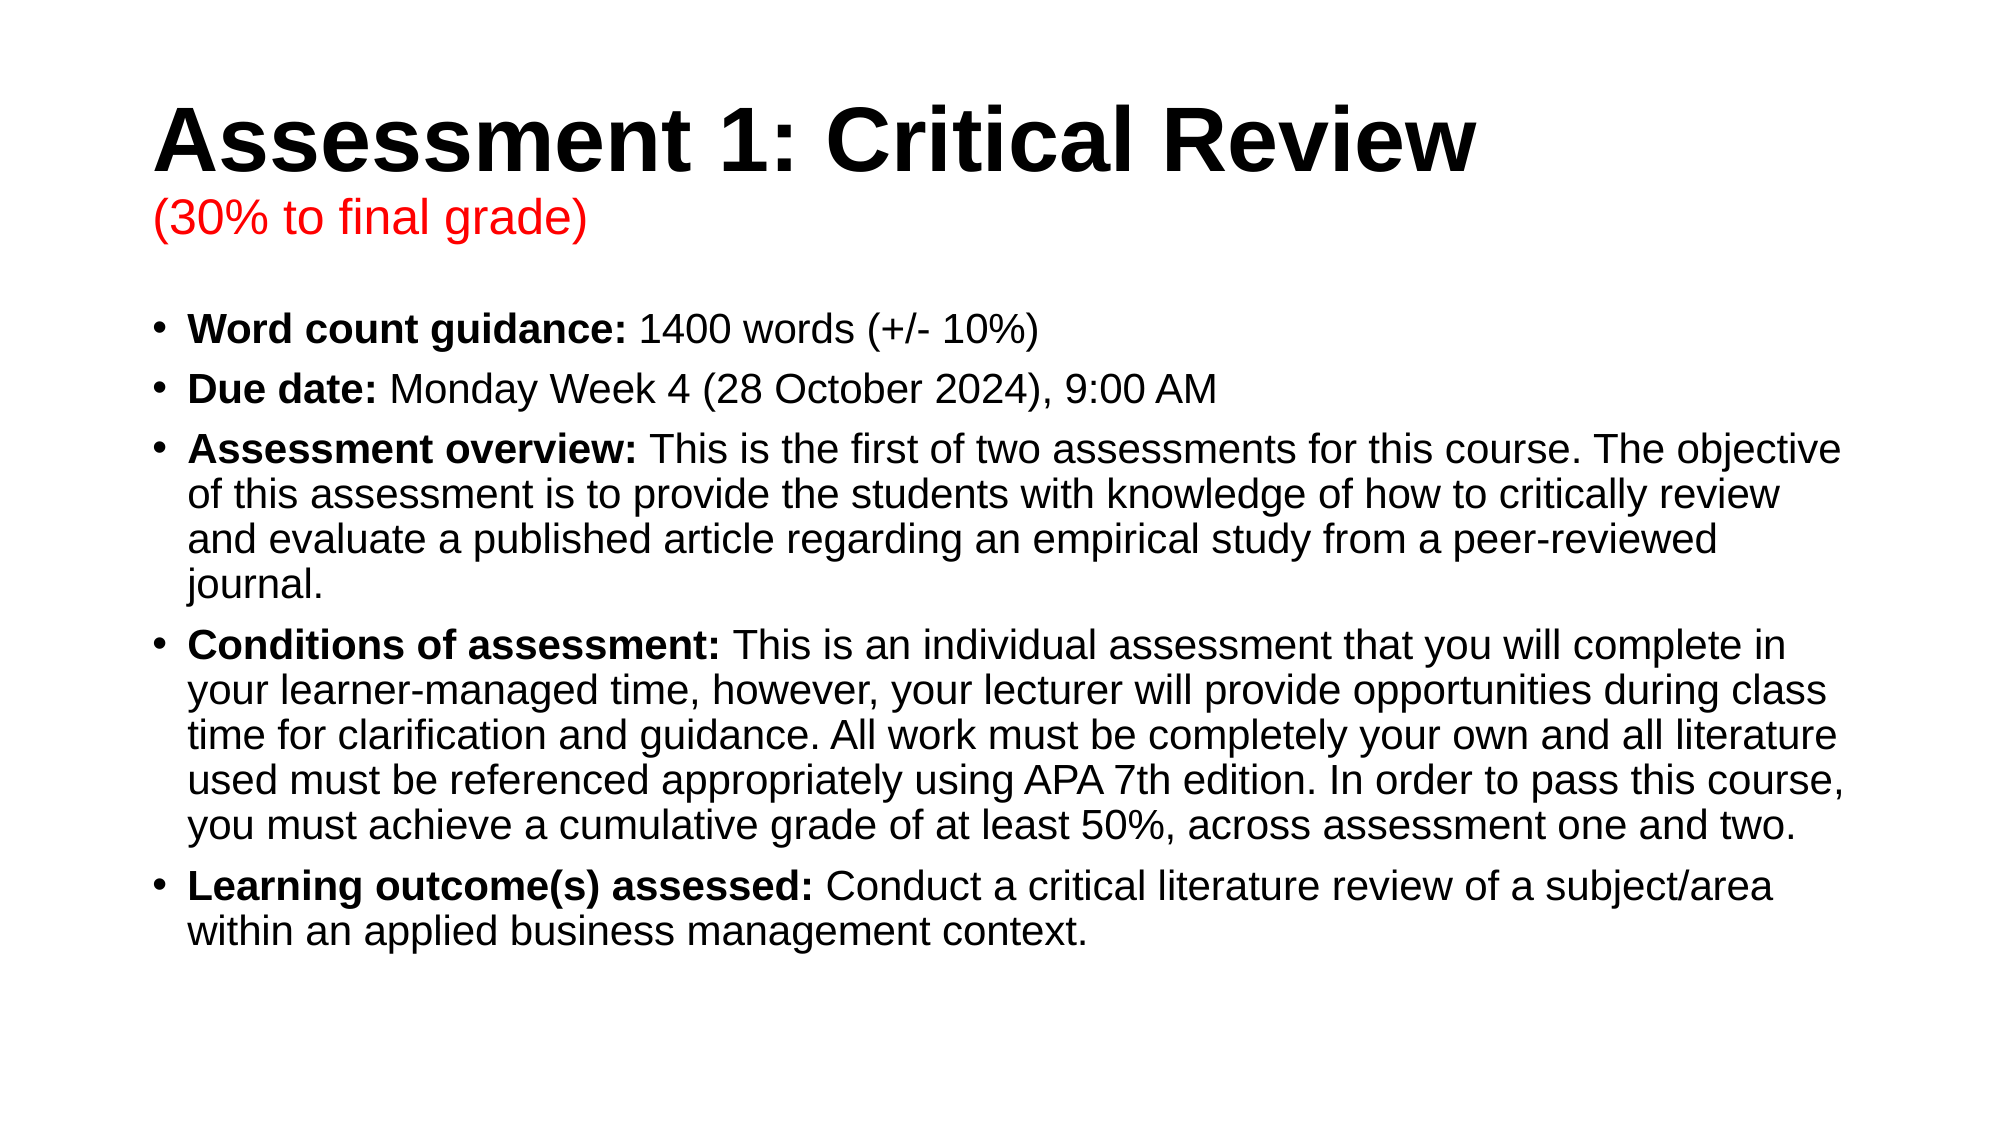

# Assessment 1: Critical Review (30% to final grade)
Word count guidance: 1400 words (+/- 10%)
Due date: Monday Week 4 (28 October 2024), 9:00 AM
Assessment overview: This is the first of two assessments for this course. The objective of this assessment is to provide the students with knowledge of how to critically review and evaluate a published article regarding an empirical study from a peer-reviewed journal.
Conditions of assessment: This is an individual assessment that you will complete in your learner-managed time, however, your lecturer will provide opportunities during class time for clarification and guidance. All work must be completely your own and all literature used must be referenced appropriately using APA 7th edition. In order to pass this course, you must achieve a cumulative grade of at least 50%, across assessment one and two.
Learning outcome(s) assessed: Conduct a critical literature review of a subject/area within an applied business management context.